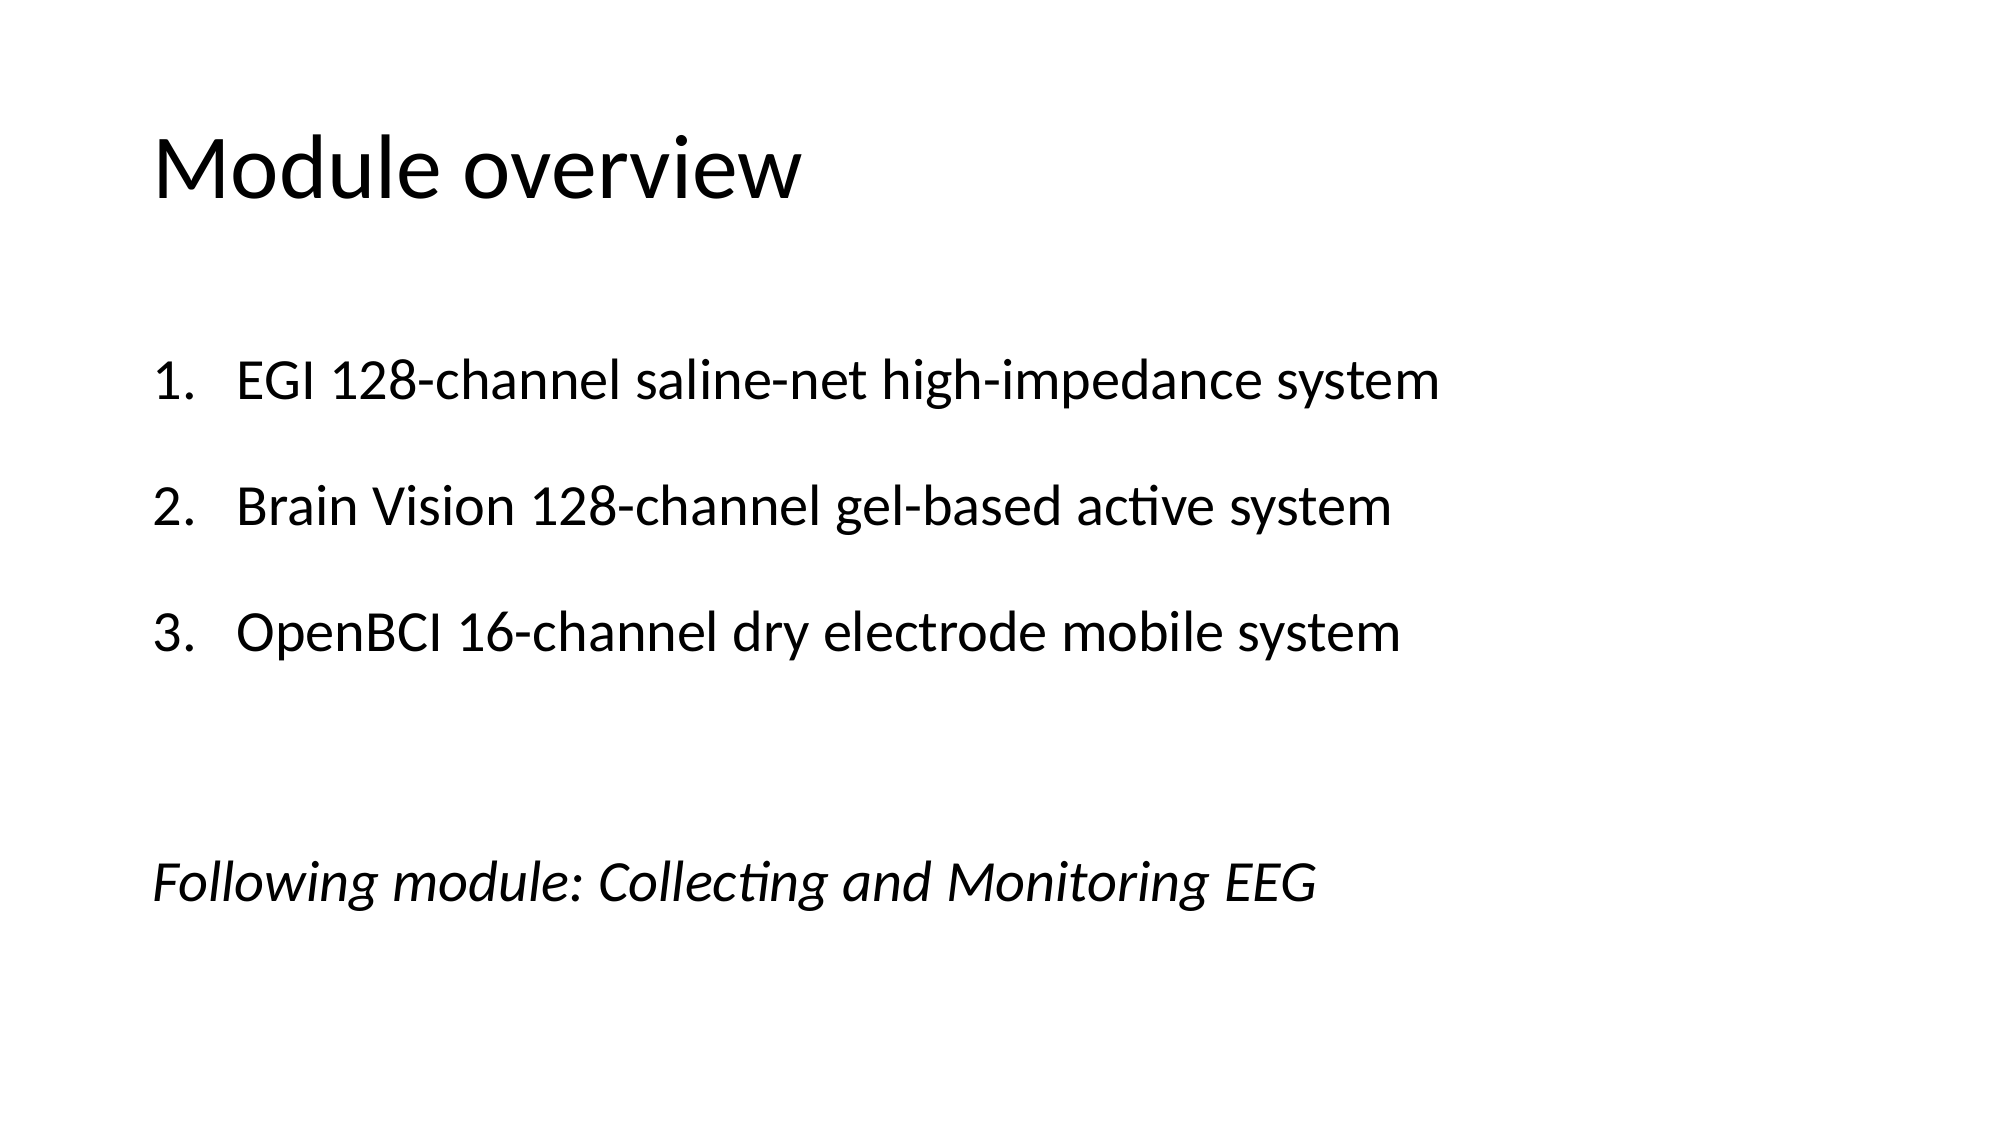

# Module overview
EGI 128-channel saline-net high-impedance system
Brain Vision 128-channel gel-based active system
OpenBCI 16-channel dry electrode mobile system

Following module: Collecting and Monitoring EEG